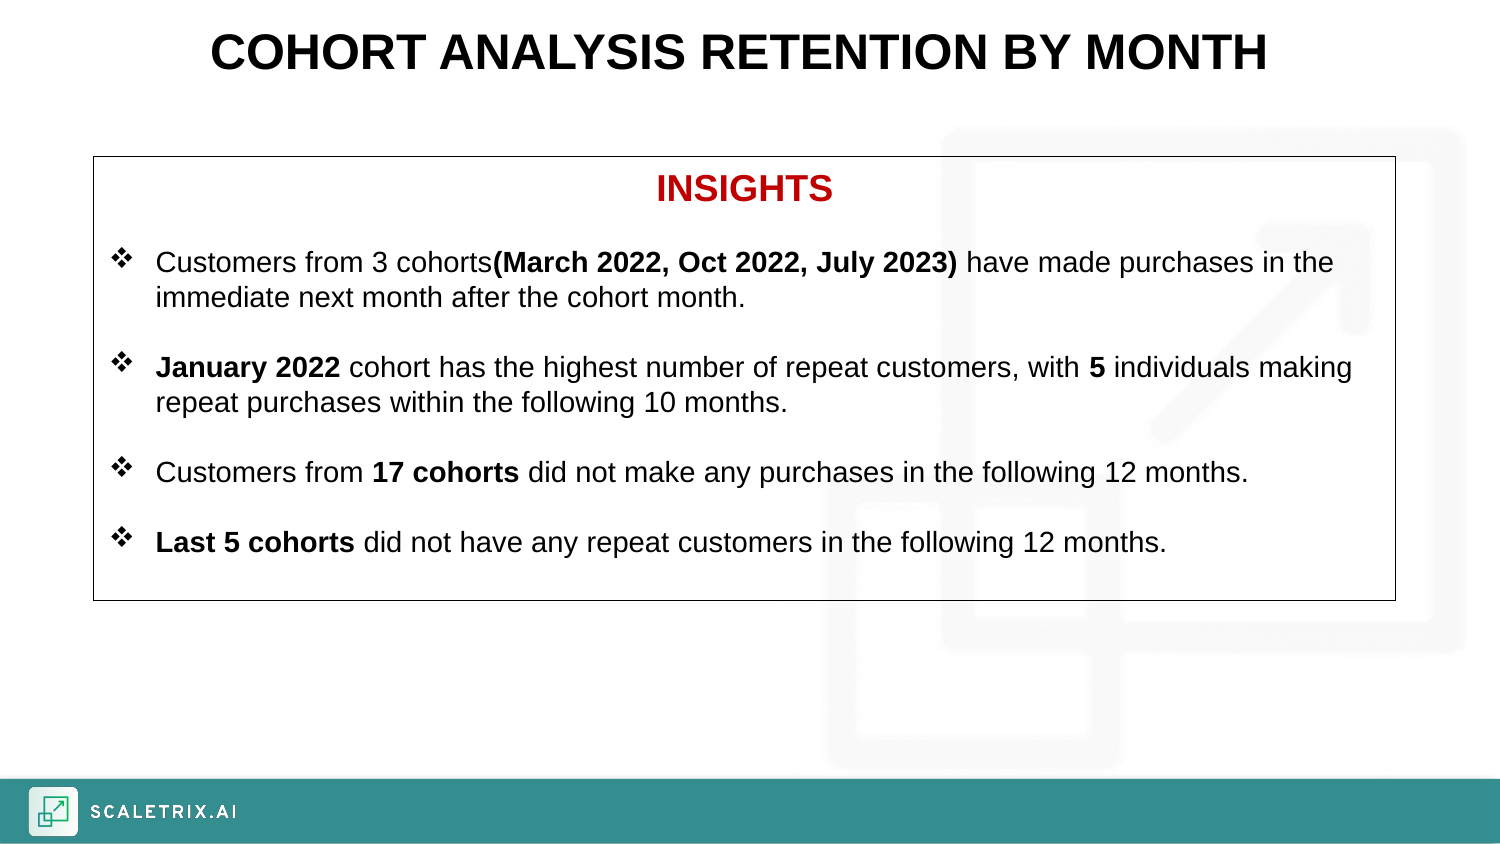

COHORT ANALYSIS RETENTION BY MONTH
INSIGHTS

Customers from 3 cohorts(March 2022, Oct 2022, July 2023) have made purchases in the immediate next month after the cohort month.

January 2022 cohort has the highest number of repeat customers, with 5 individuals making repeat purchases within the following 10 months.

Customers from 17 cohorts did not make any purchases in the following 12 months.

Last 5 cohorts did not have any repeat customers in the following 12 months.